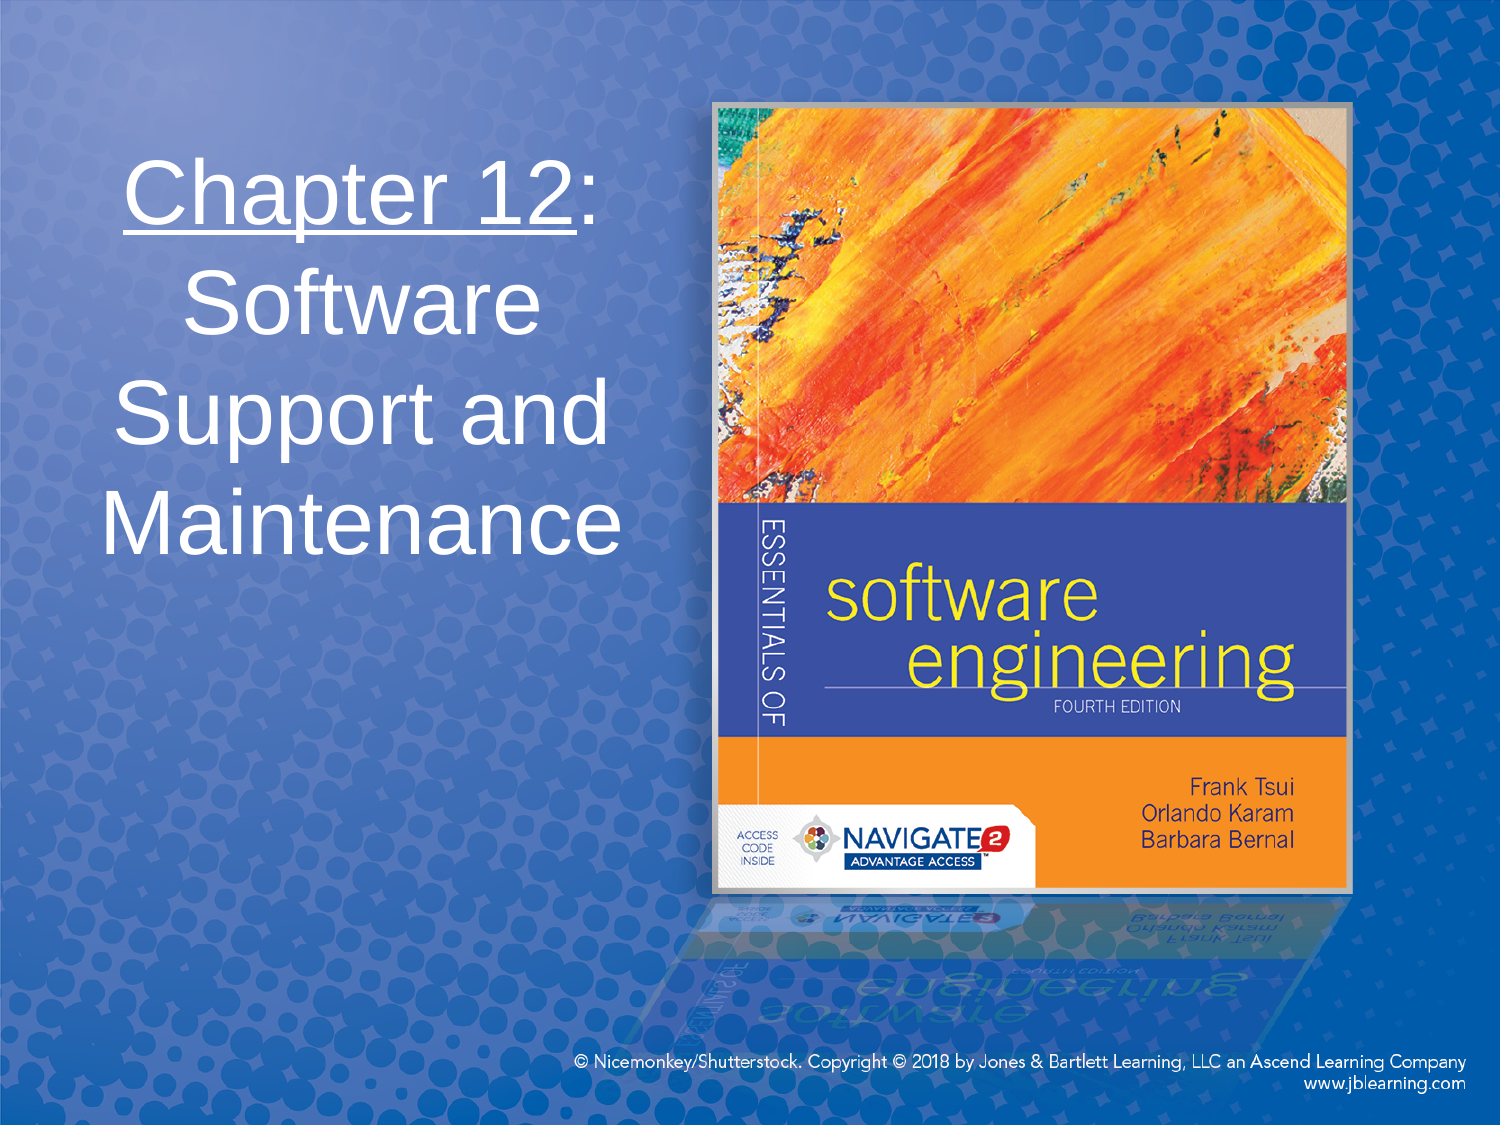

# Chapter 12: Software Support and Maintenance